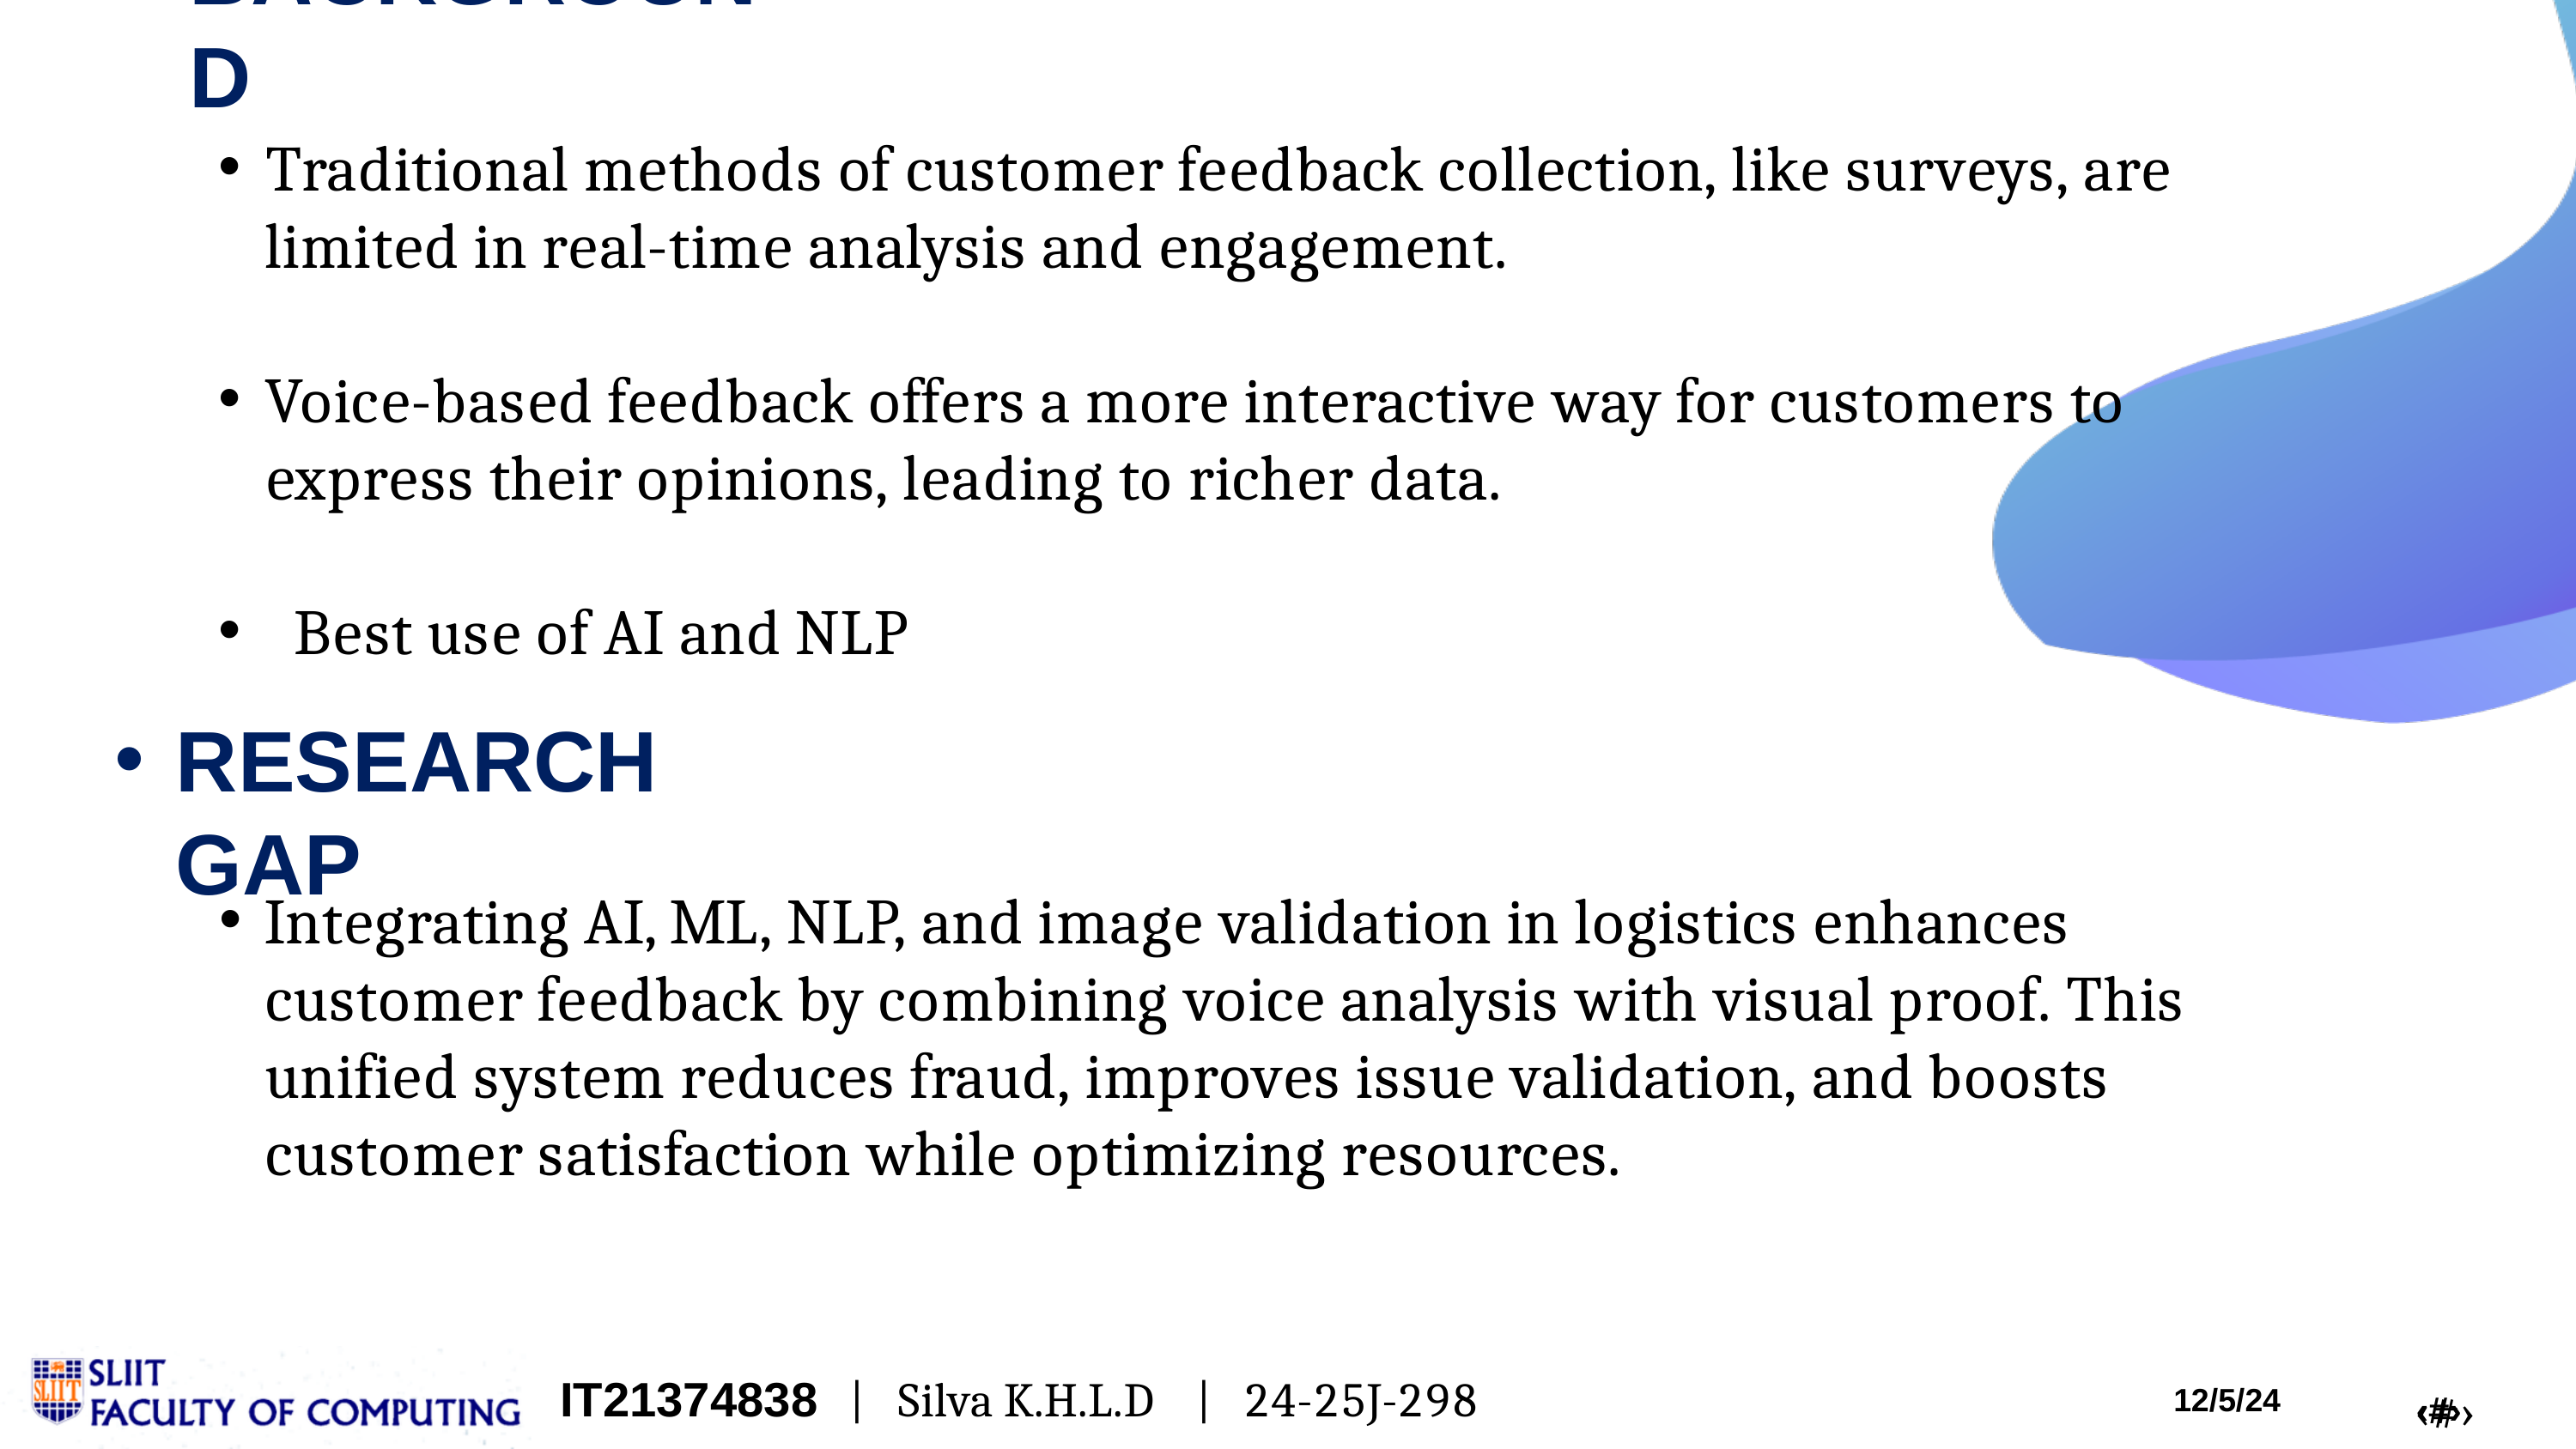

BACKGROUND

Traditional methods of customer feedback collection, like surveys, are limited in real-time analysis and engagement.

Voice-based feedback offers a more interactive way for customers to express their opinions, leading to richer data.

  Best use of AI and NLP

RESEARCH GAP

Integrating AI, ML, NLP, and image validation in logistics enhances customer feedback by combining voice analysis with visual proof. This unified system reduces fraud, improves issue validation, and boosts customer satisfaction while optimizing resources.

IT21374838   |   Silva K.H.L.D   |   24-25J-298

‹#›

‹#›

12/5/24